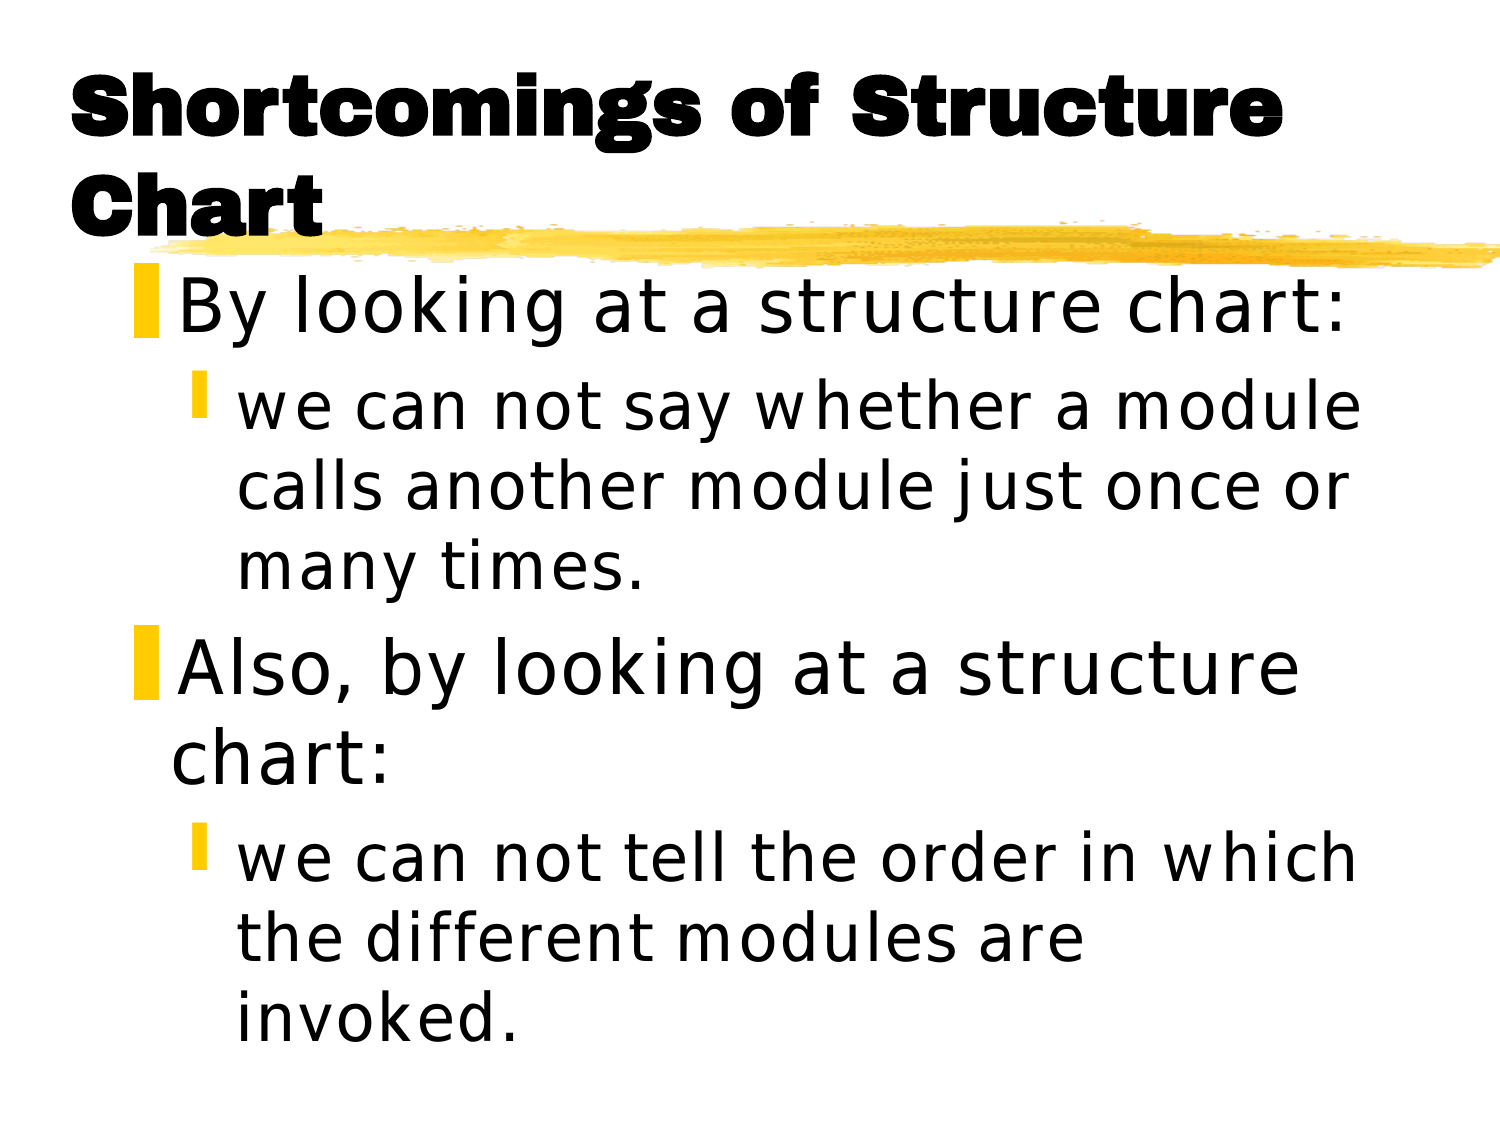

# Shortcomings of Structure Chart
By looking at a structure chart:
we can not say whether a module calls another module just once or many times.
Also, by looking at a structure chart:
we can not tell the order in which the different modules are invoked.